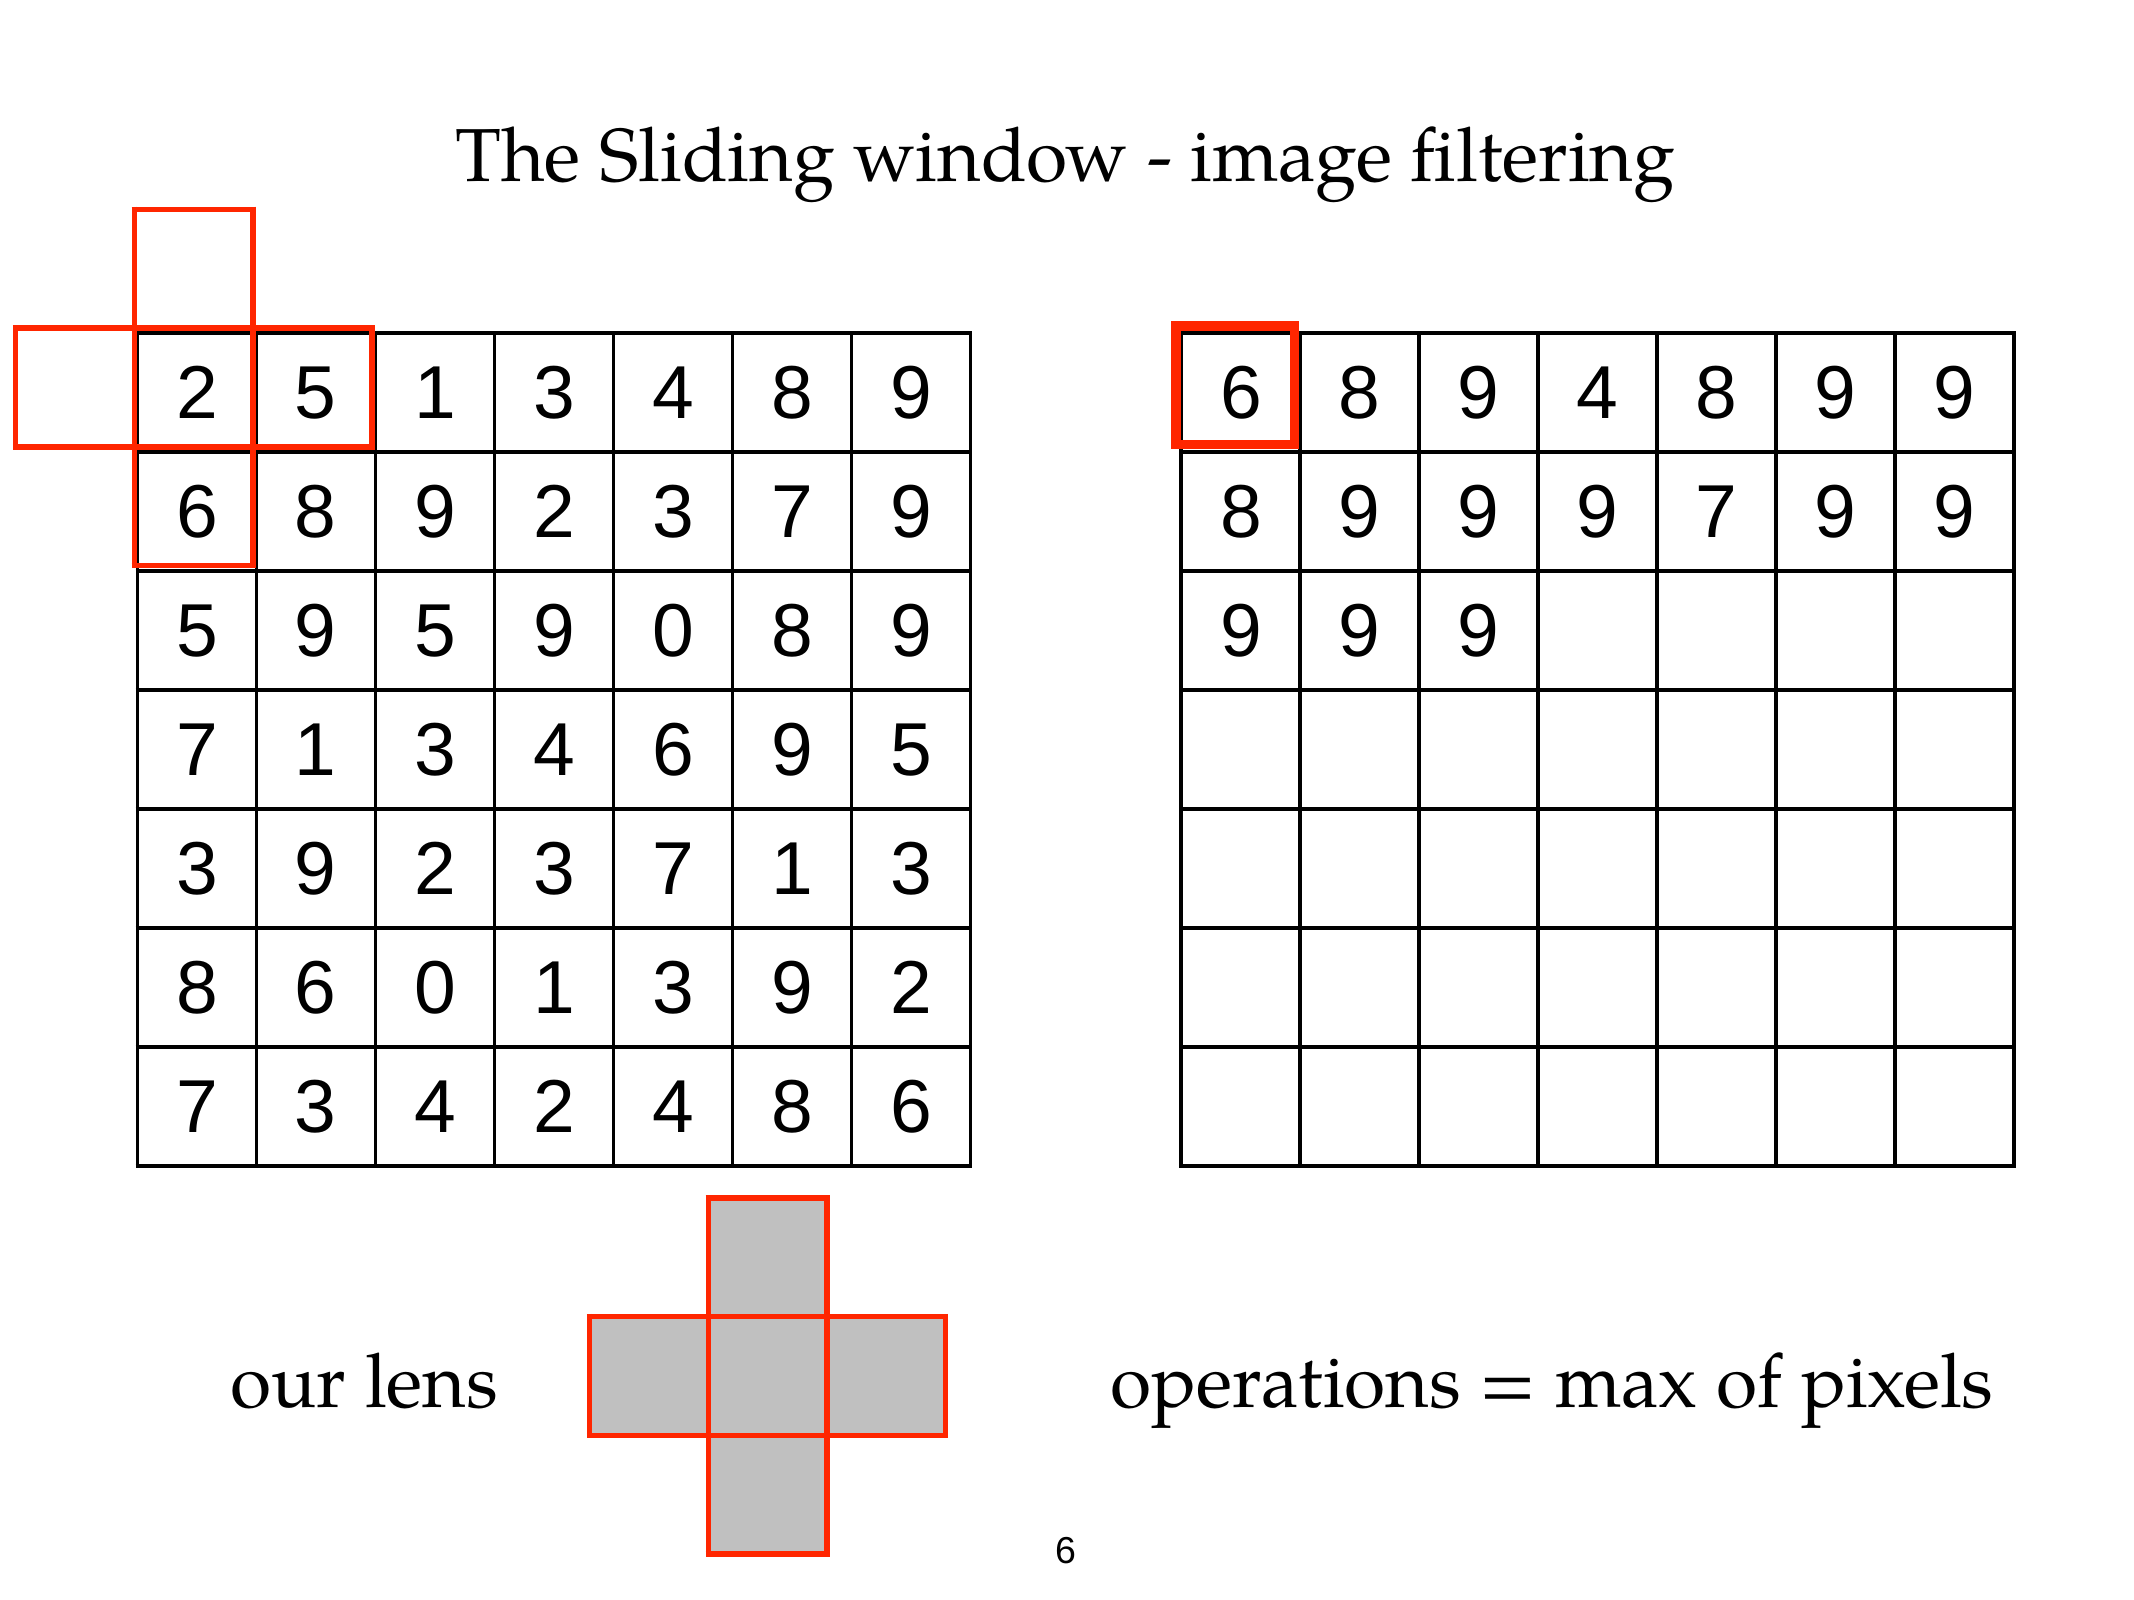

The Sliding window - image filtering
|  |  |  |
| --- | --- | --- |
|  |  |  |
|  |  |  |
|  |
| --- |
| 2 | 5 | 1 | 3 | 4 | 8 | 9 |
| --- | --- | --- | --- | --- | --- | --- |
| 6 | 8 | 9 | 2 | 3 | 7 | 9 |
| 5 | 9 | 5 | 9 | 0 | 8 | 9 |
| 7 | 1 | 3 | 4 | 6 | 9 | 5 |
| 3 | 9 | 2 | 3 | 7 | 1 | 3 |
| 8 | 6 | 0 | 1 | 3 | 9 | 2 |
| 7 | 3 | 4 | 2 | 4 | 8 | 6 |
| 6 | 8 | 9 | 4 | 8 | 9 | 9 |
| --- | --- | --- | --- | --- | --- | --- |
| 8 | 9 | 9 | 9 | 7 | 9 | 9 |
| 9 | 9 | 9 |  |  |  |  |
|  |  |  |  |  |  |  |
|  |  |  |  |  |  |  |
|  |  |  |  |  |  |  |
|  |  |  |  |  |  |  |
|  |  |  |
| --- | --- | --- |
|  |  |  |
|  |  |  |
our lens
operations = max of pixels
6